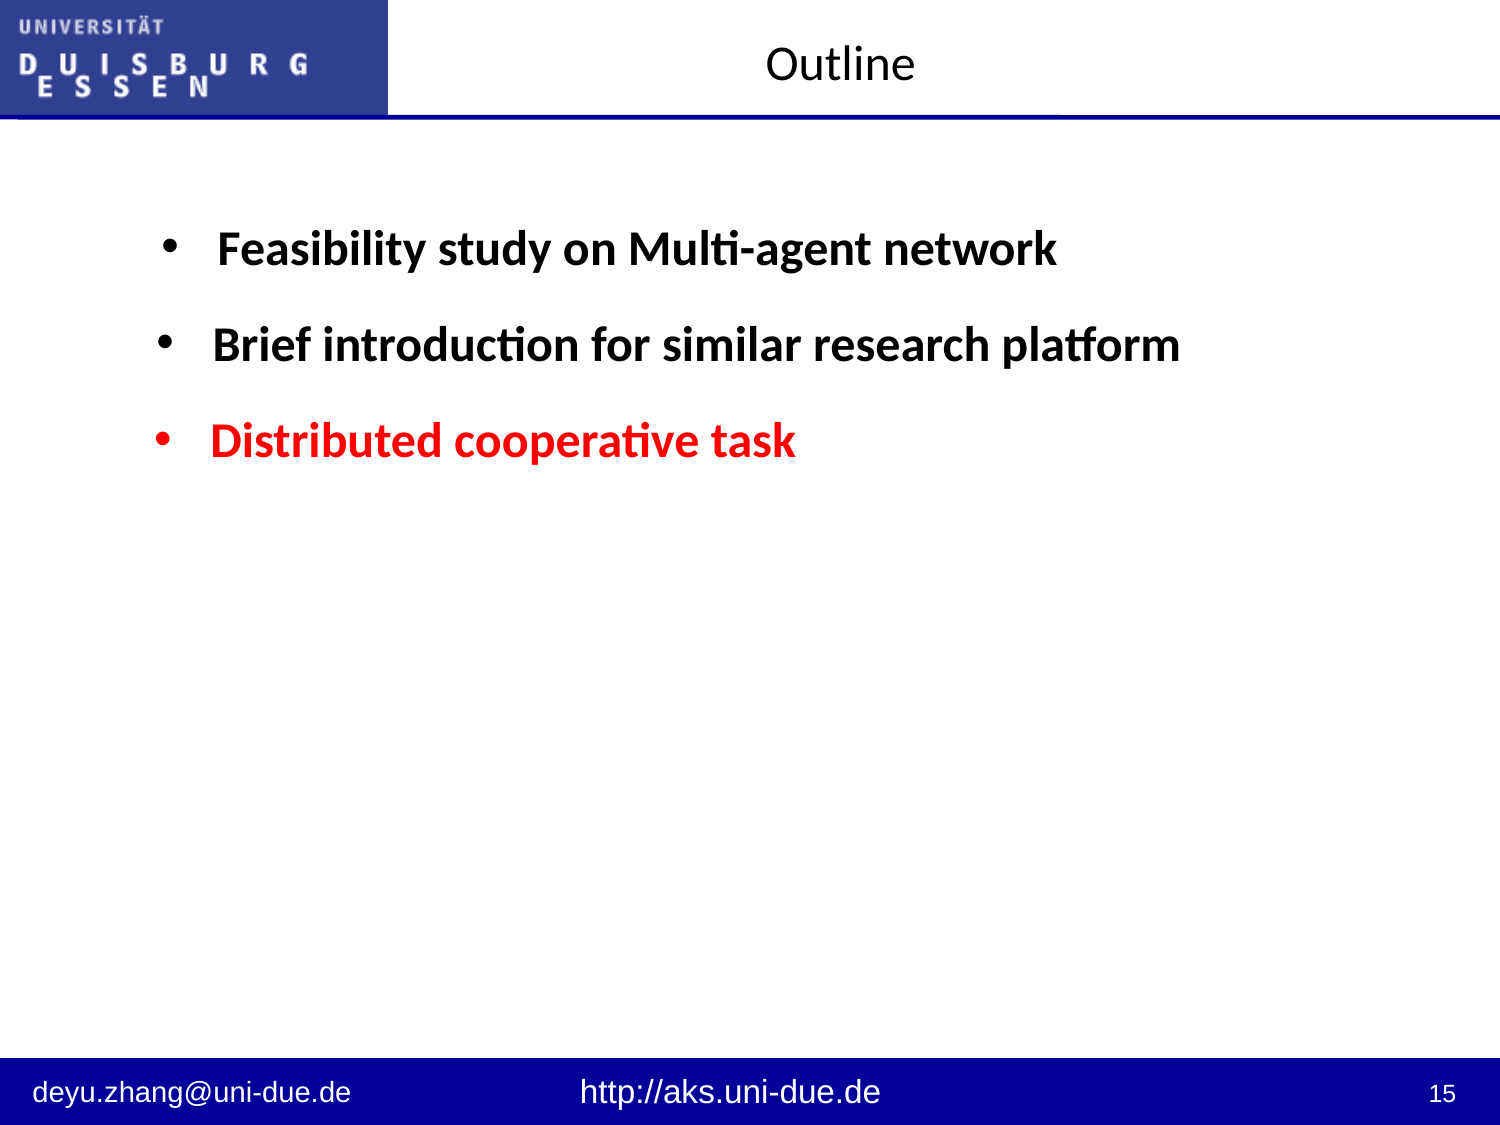

Outline
Feasibility study on Multi-agent network
Brief introduction for similar research platform
Distributed cooperative task